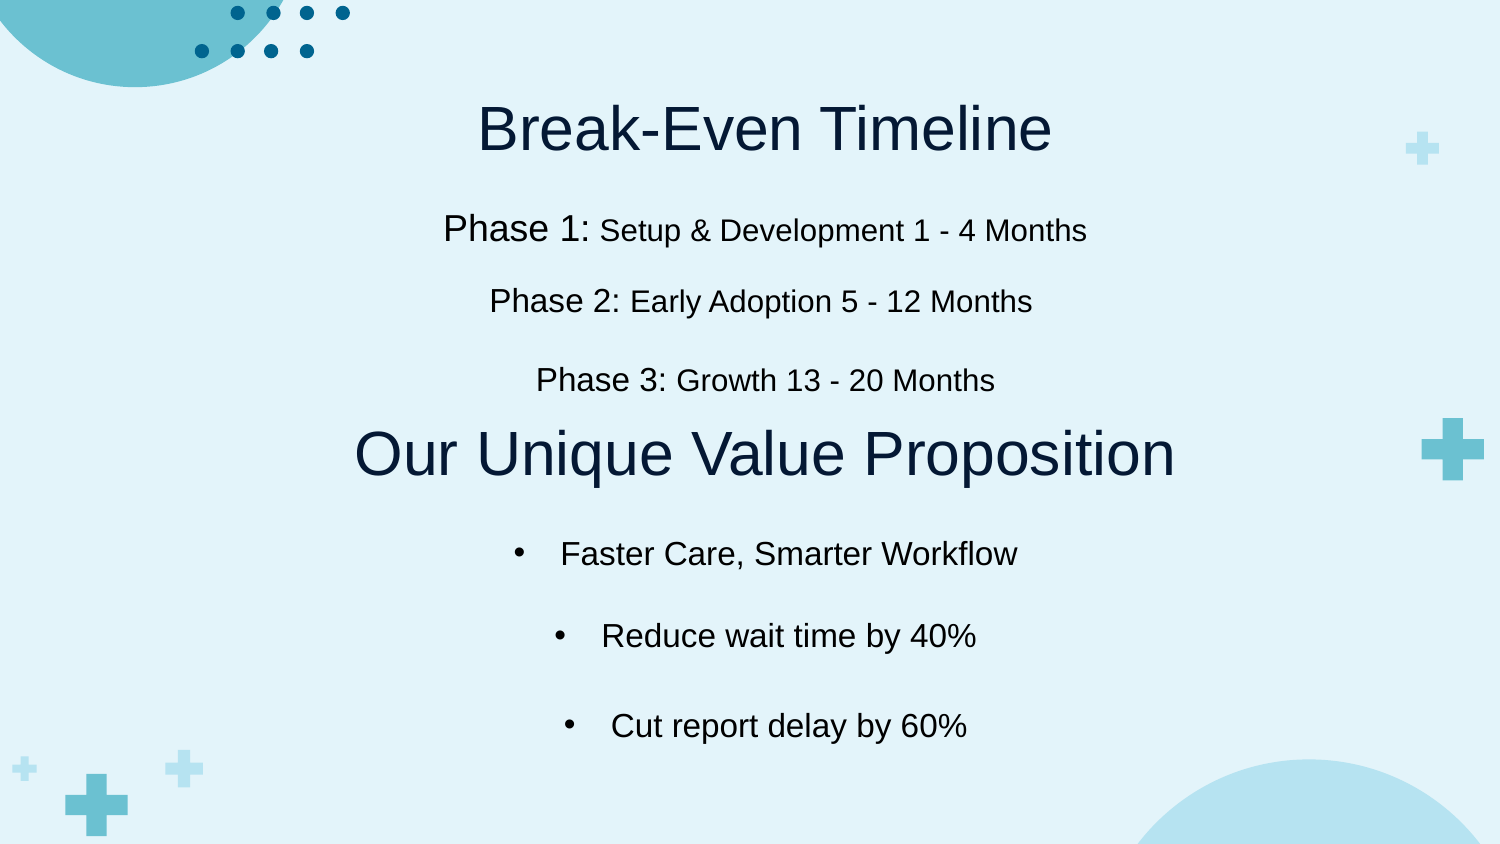

# Break-Even Timeline
Phase 1: Setup & Development 1 - 4 Months
Phase 2: Early Adoption 5 - 12 Months
Phase 3: Growth 13 - 20 Months
Our Unique Value Proposition
Faster Care, Smarter Workflow

Reduce wait time by 40%

Cut report delay by 60%